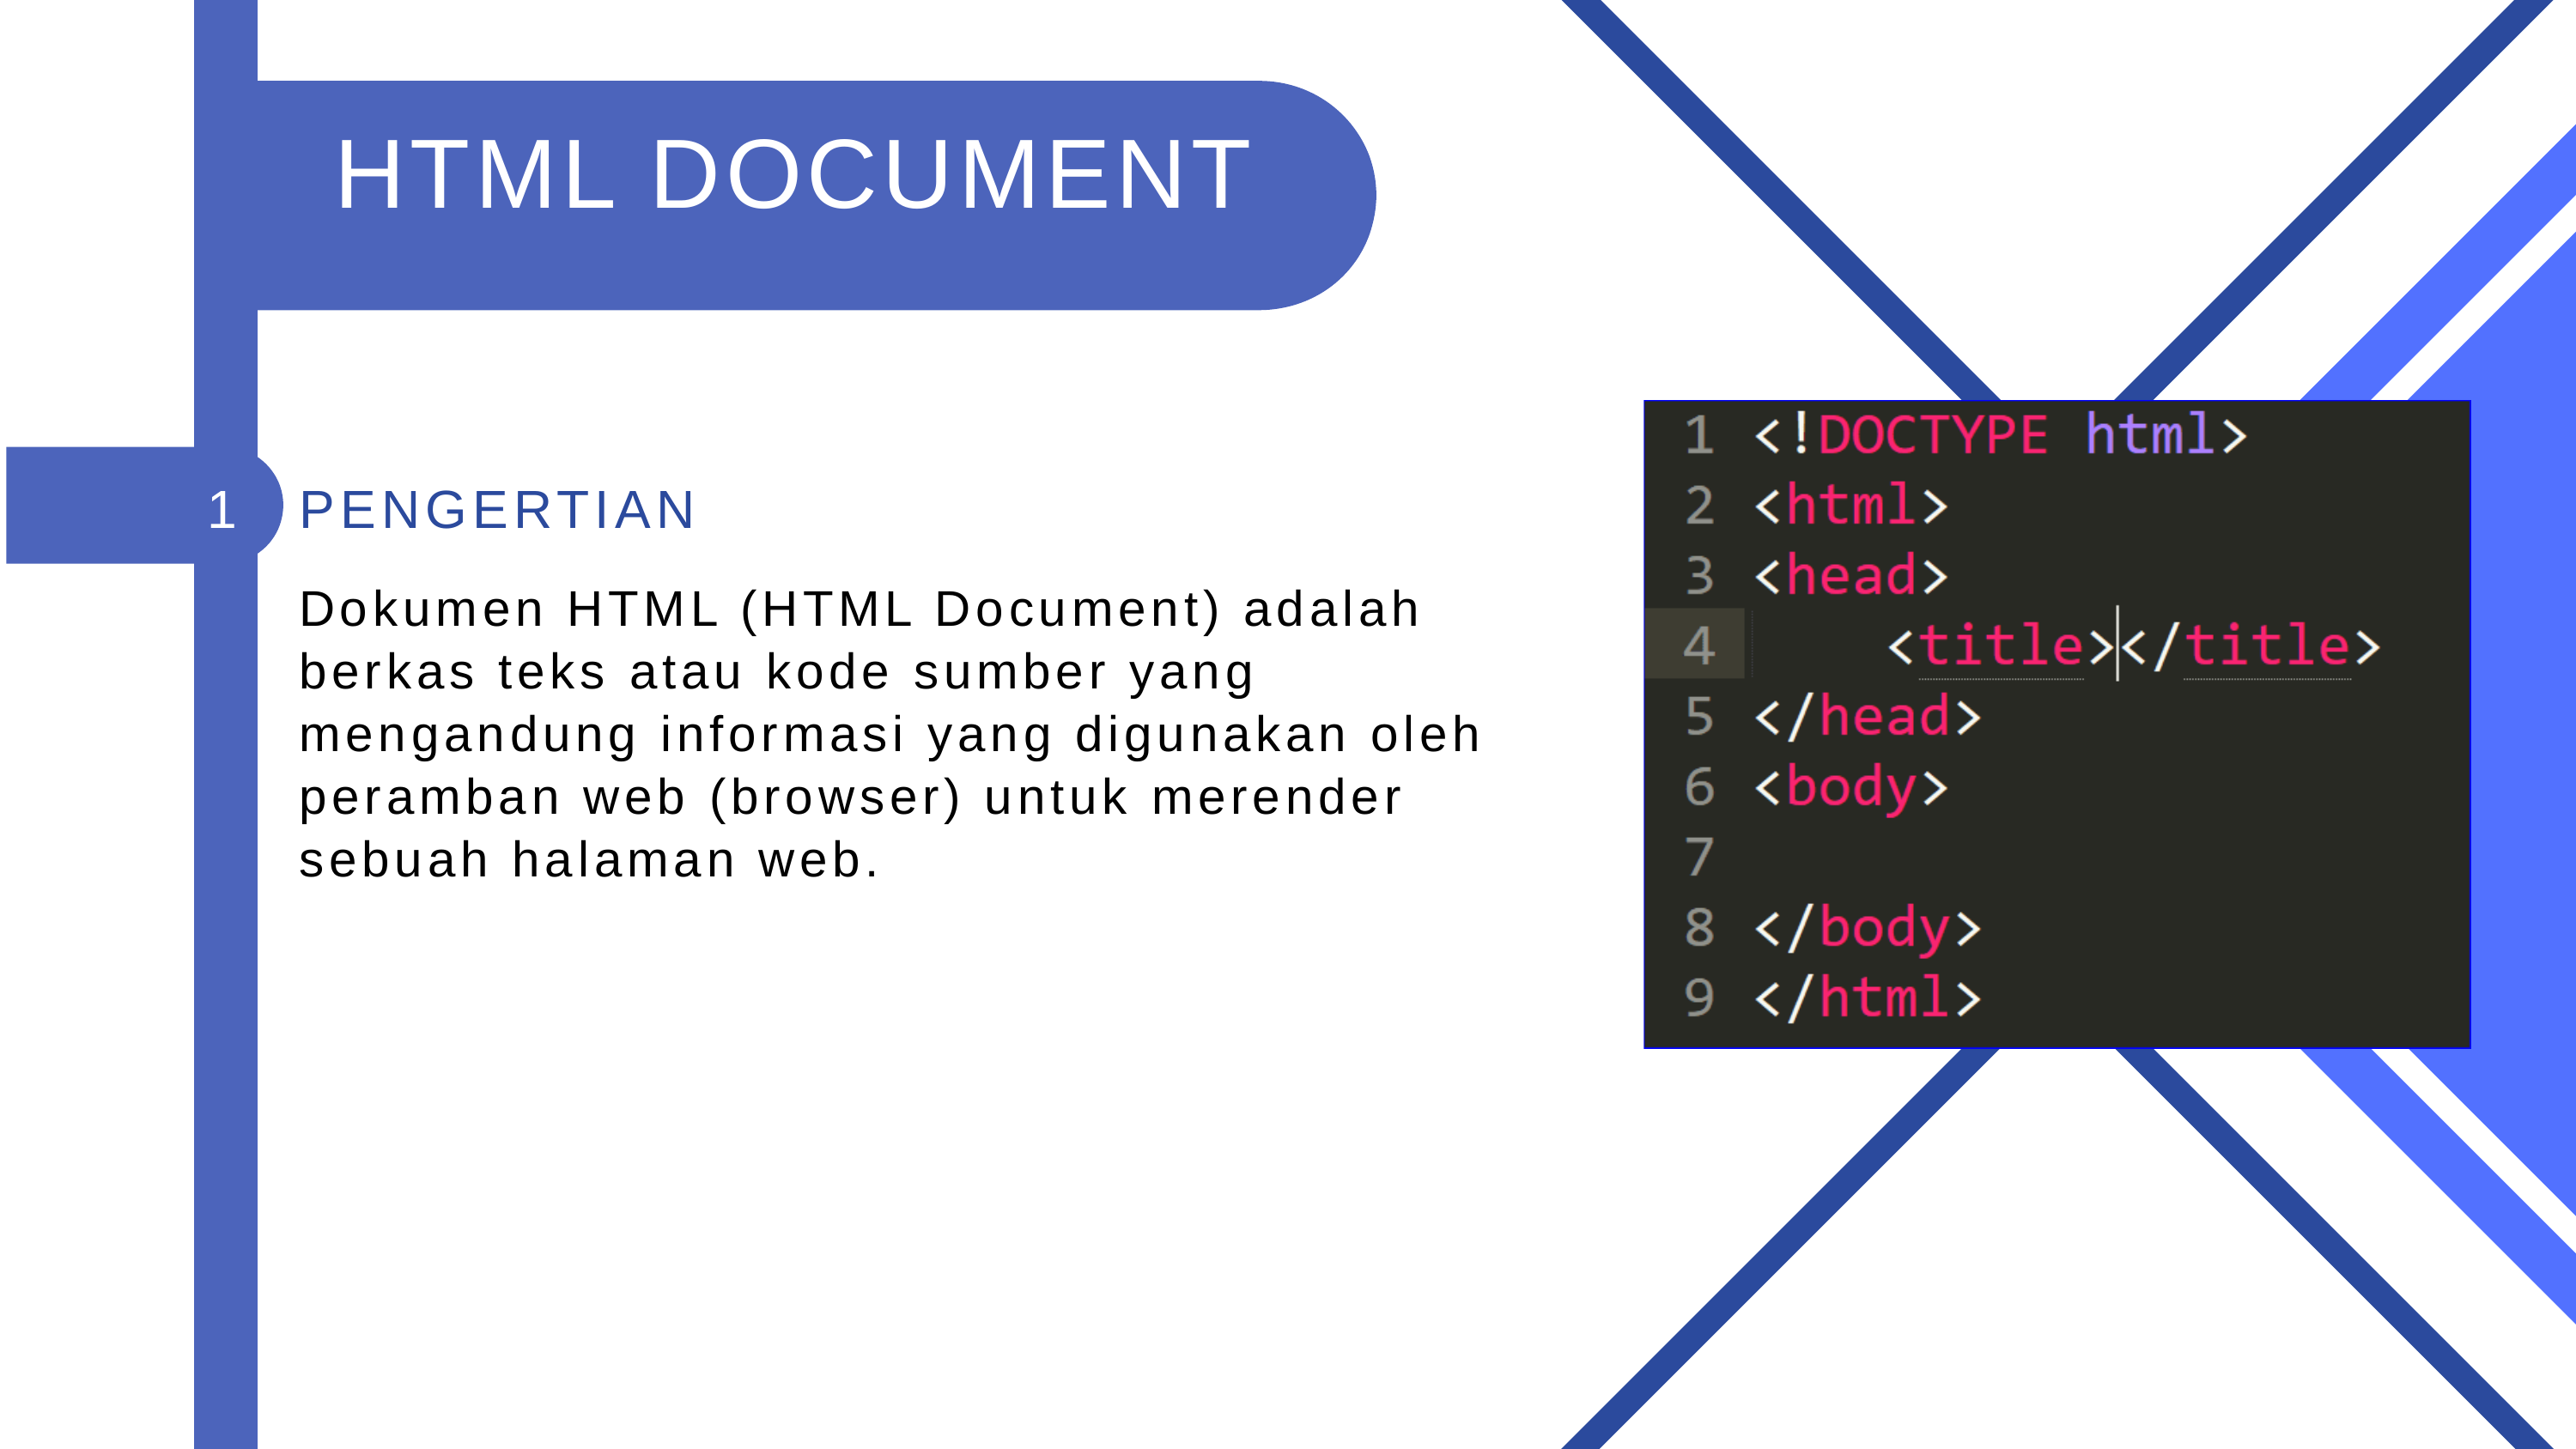

HTML DOCUMENT

1
PENGERTIAN
Dokumen HTML (HTML Document) adalah berkas teks atau kode sumber yang mengandung informasi yang digunakan oleh peramban web (browser) untuk merender sebuah halaman web.